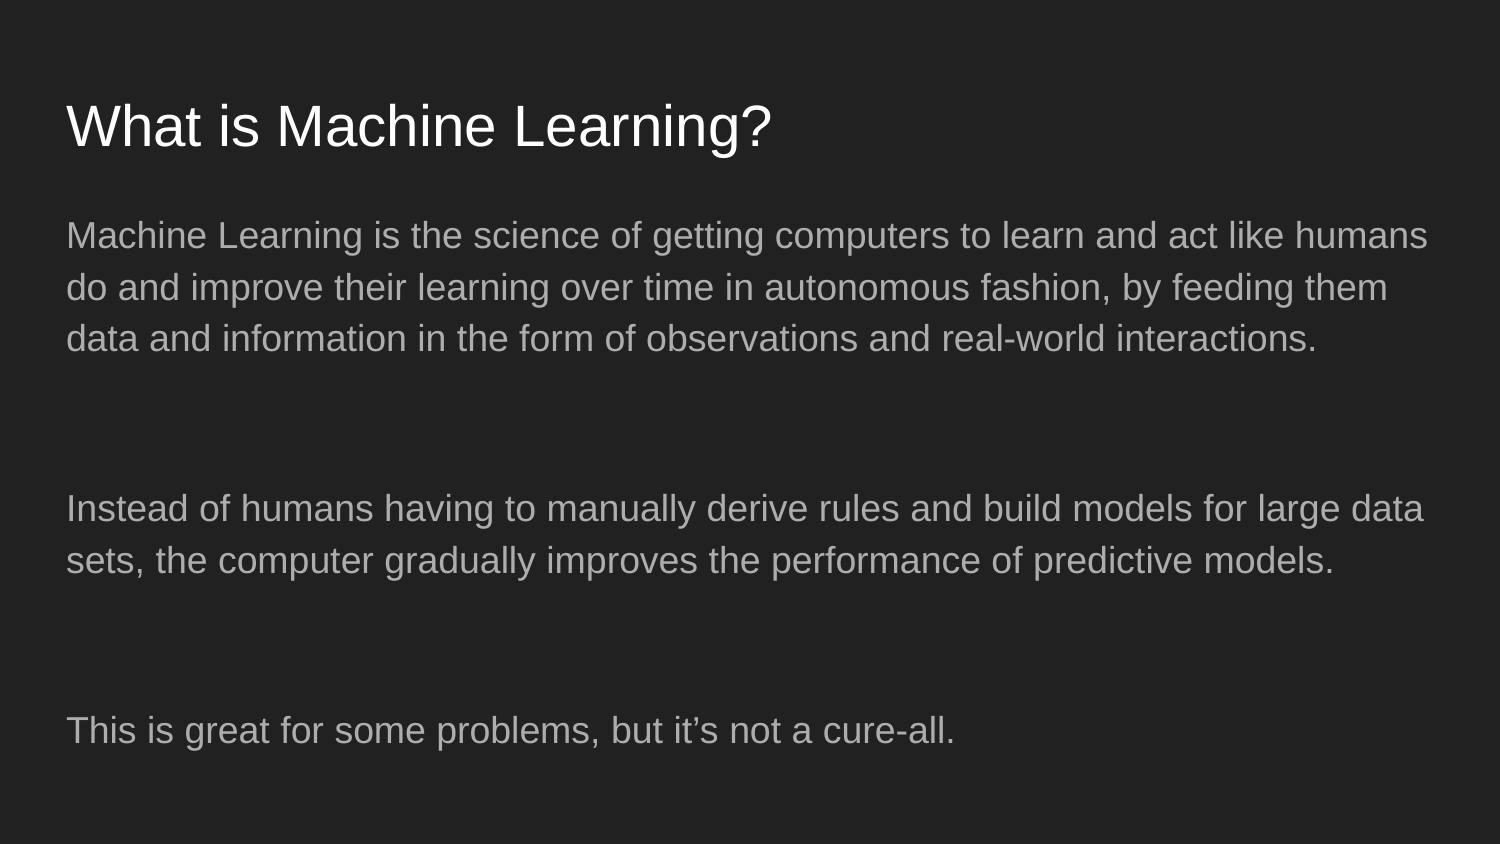

# What is Machine Learning?
Machine Learning is the science of getting computers to learn and act like humans do and improve their learning over time in autonomous fashion, by feeding them data and information in the form of observations and real-world interactions.

Instead of humans having to manually derive rules and build models for large data sets, the computer gradually improves the performance of predictive models.

This is great for some problems, but it’s not a cure-all.